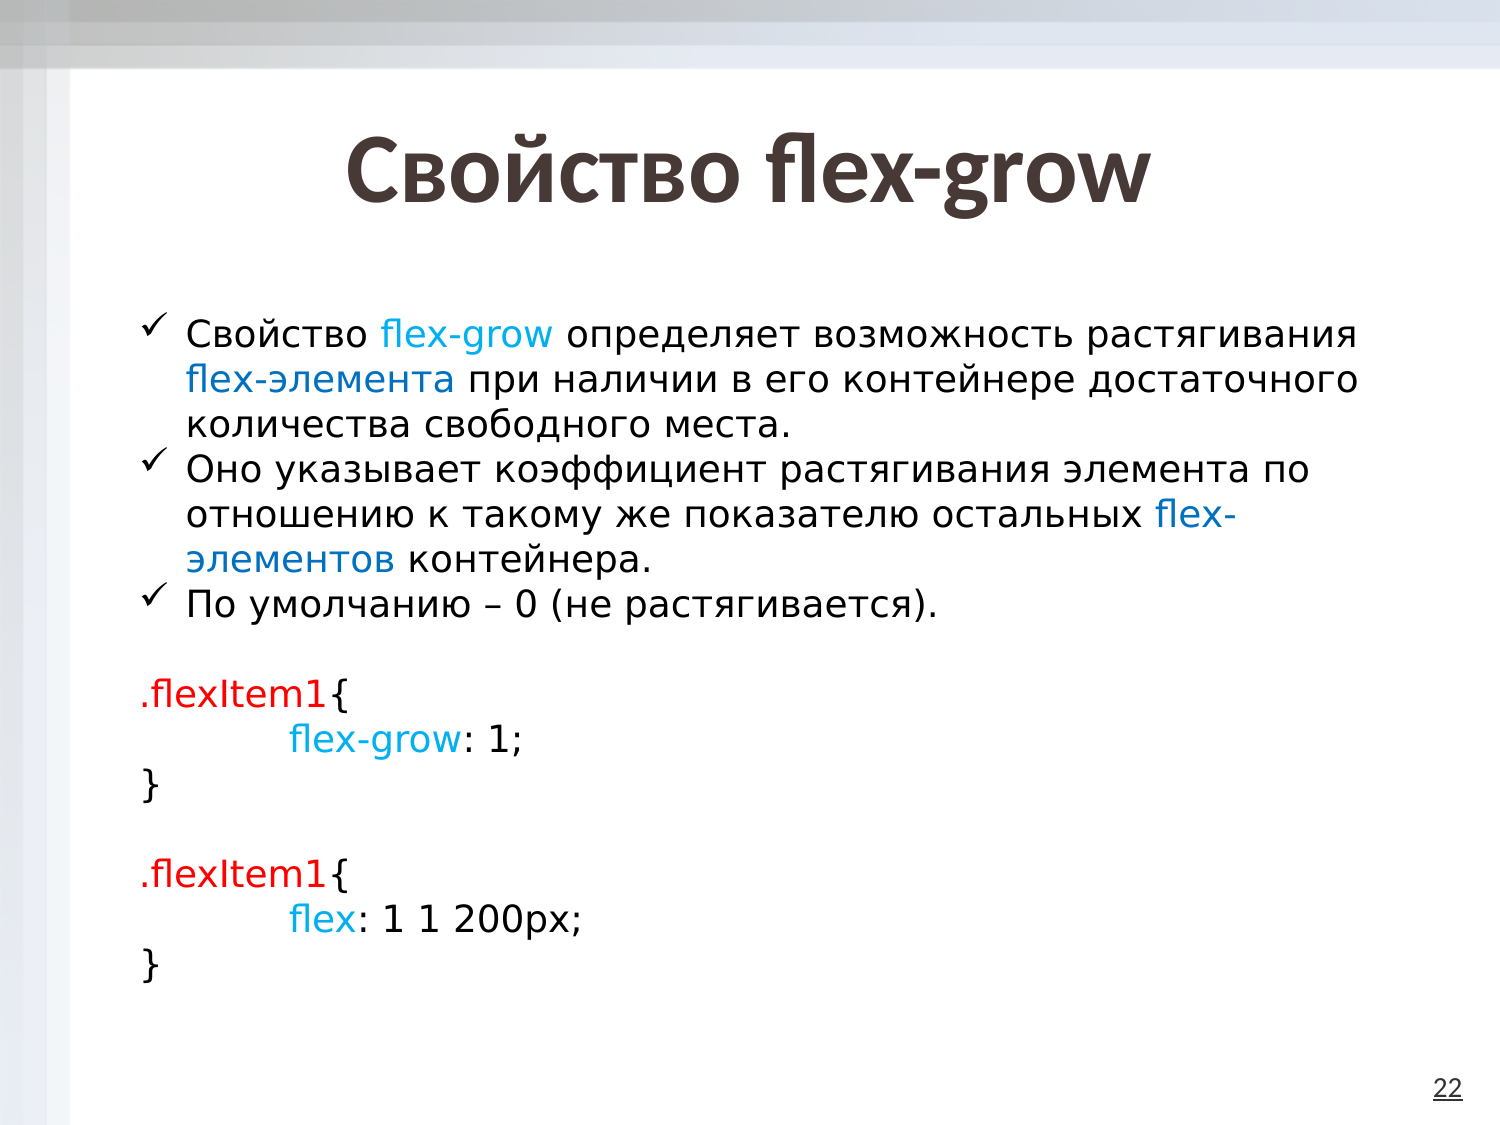

# Свойство flex-grow
Свойство flex-grow определяет возможность растягивания flех-элемента при на­личии в его контейнере достаточного количества свободного места.
Оно указывает коэффициент растягивания элемента по отношению к такому же показателю осталь­ных flех-элементов контейнера.
По умолчанию – 0 (не растягивается).

.flexItem1{
	flex-grow: 1;
}

.flexItem1{
	flex: 1 1 200px;
}

22